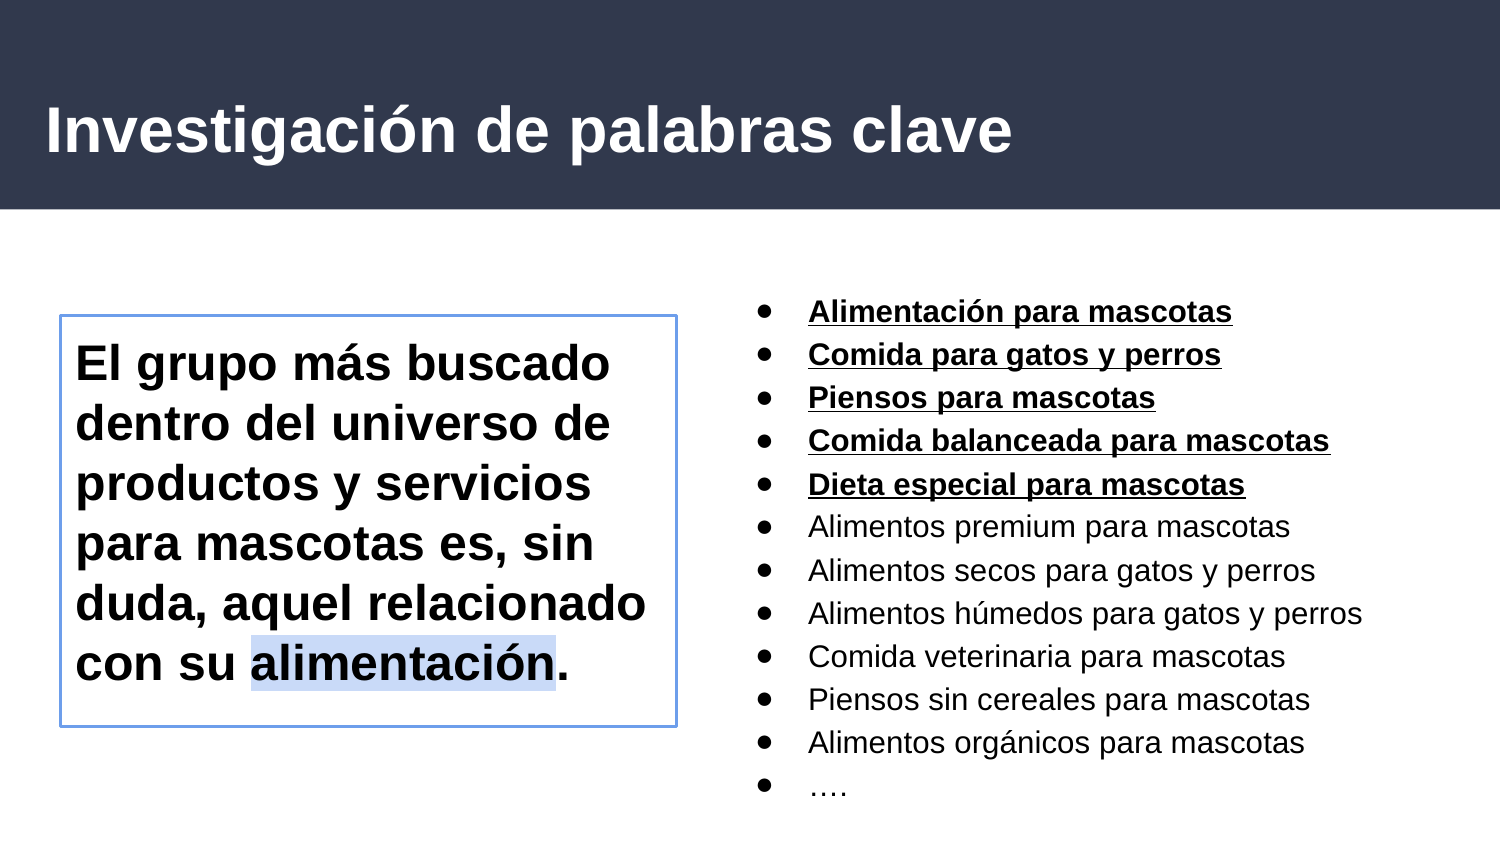

# Investigación de palabras clave

Alimentación para mascotas
Comida para gatos y perros
Piensos para mascotas
Comida balanceada para mascotas
Dieta especial para mascotas
Alimentos premium para mascotas
Alimentos secos para gatos y perros
Alimentos húmedos para gatos y perros
Comida veterinaria para mascotas
Piensos sin cereales para mascotas
Alimentos orgánicos para mascotas
….
El grupo más buscado dentro del universo de productos y servicios para mascotas es, sin duda, aquel relacionado con su alimentación.